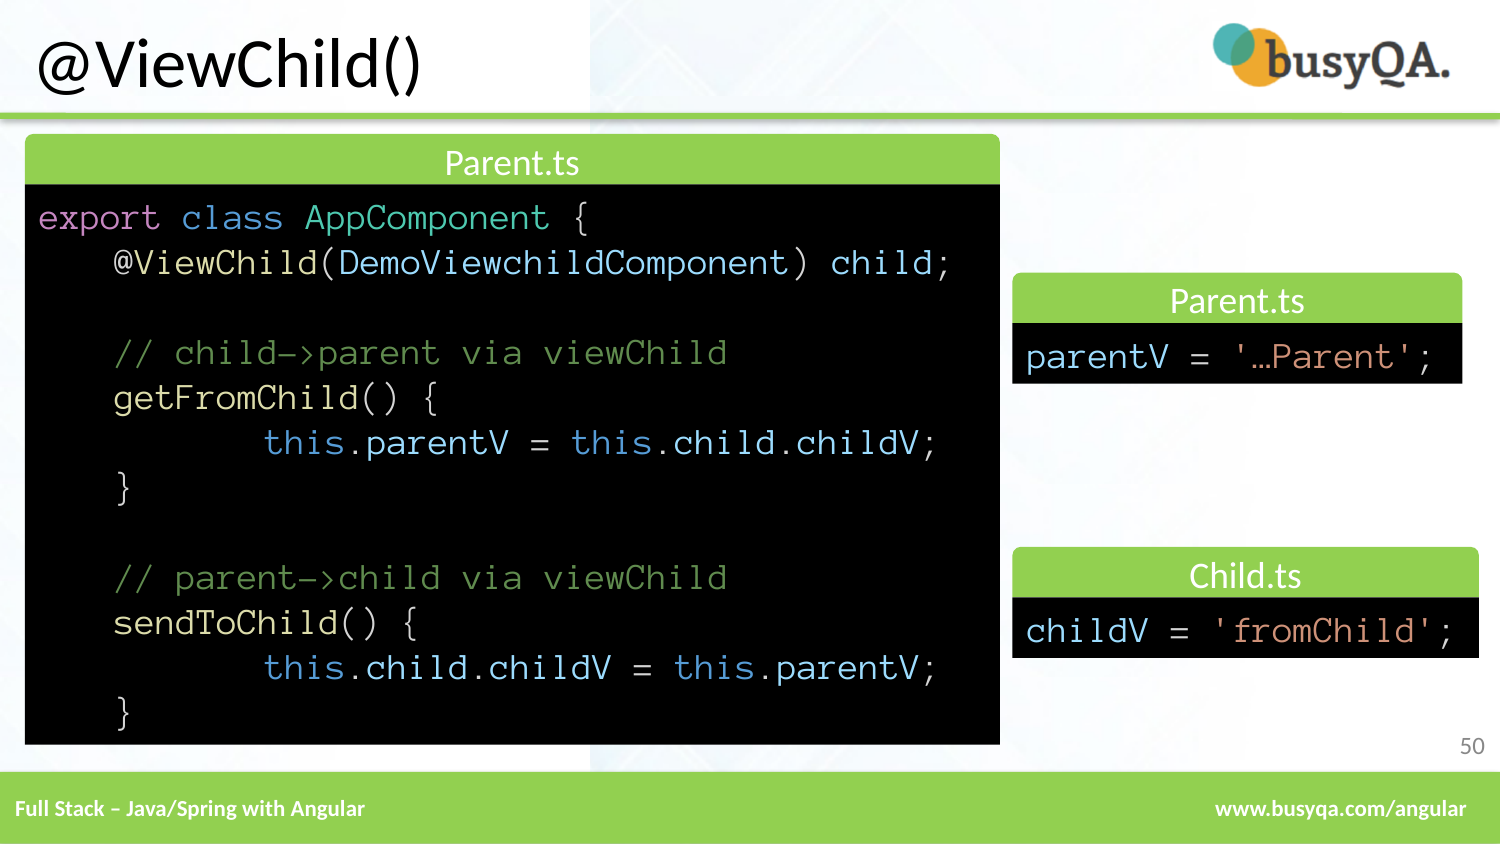

# @ViewChild()
Parent.ts
export class AppComponent {
@ViewChild(DemoViewchildComponent) child;
// child->parent via viewChild
getFromChild() {
	this.parentV = this.child.childV;
}
// parent->child via viewChild
sendToChild() {
	this.child.childV = this.parentV;
}
Parent.ts
parentV = '…Parent';
Child.ts
childV = 'fromChild';